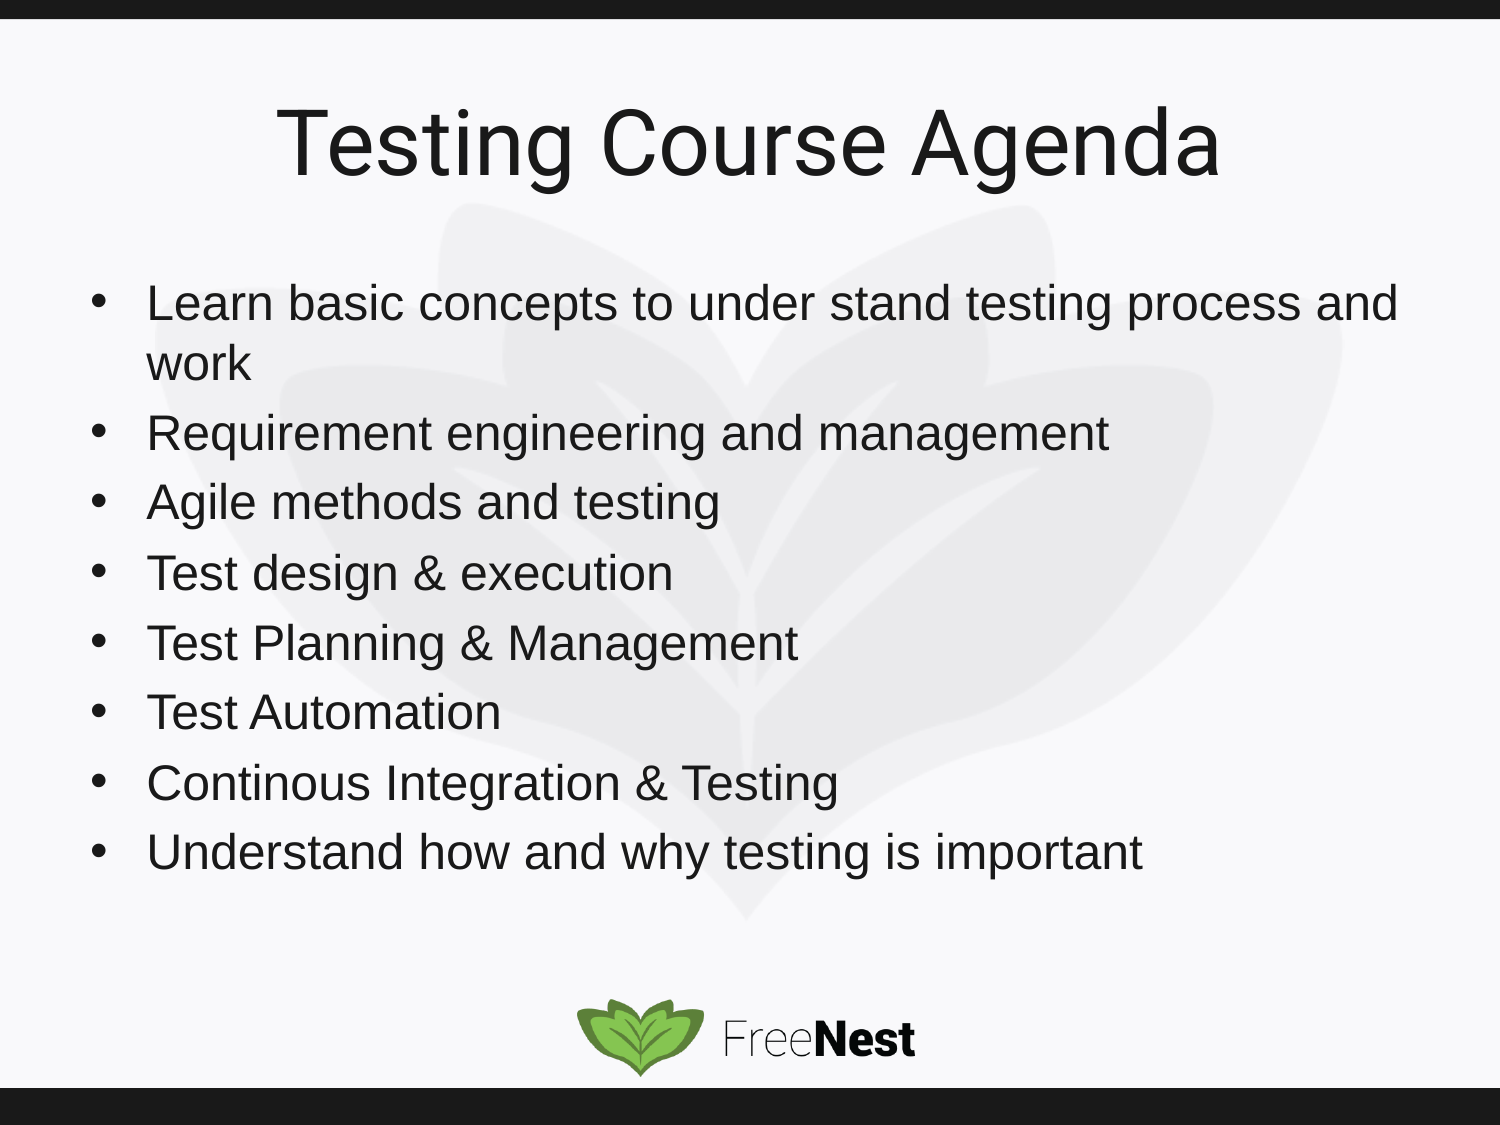

# Testing Course Agenda
Learn basic concepts to under stand testing process and work
Requirement engineering and management
Agile methods and testing
Test design & execution
Test Planning & Management
Test Automation
Continous Integration & Testing
Understand how and why testing is important